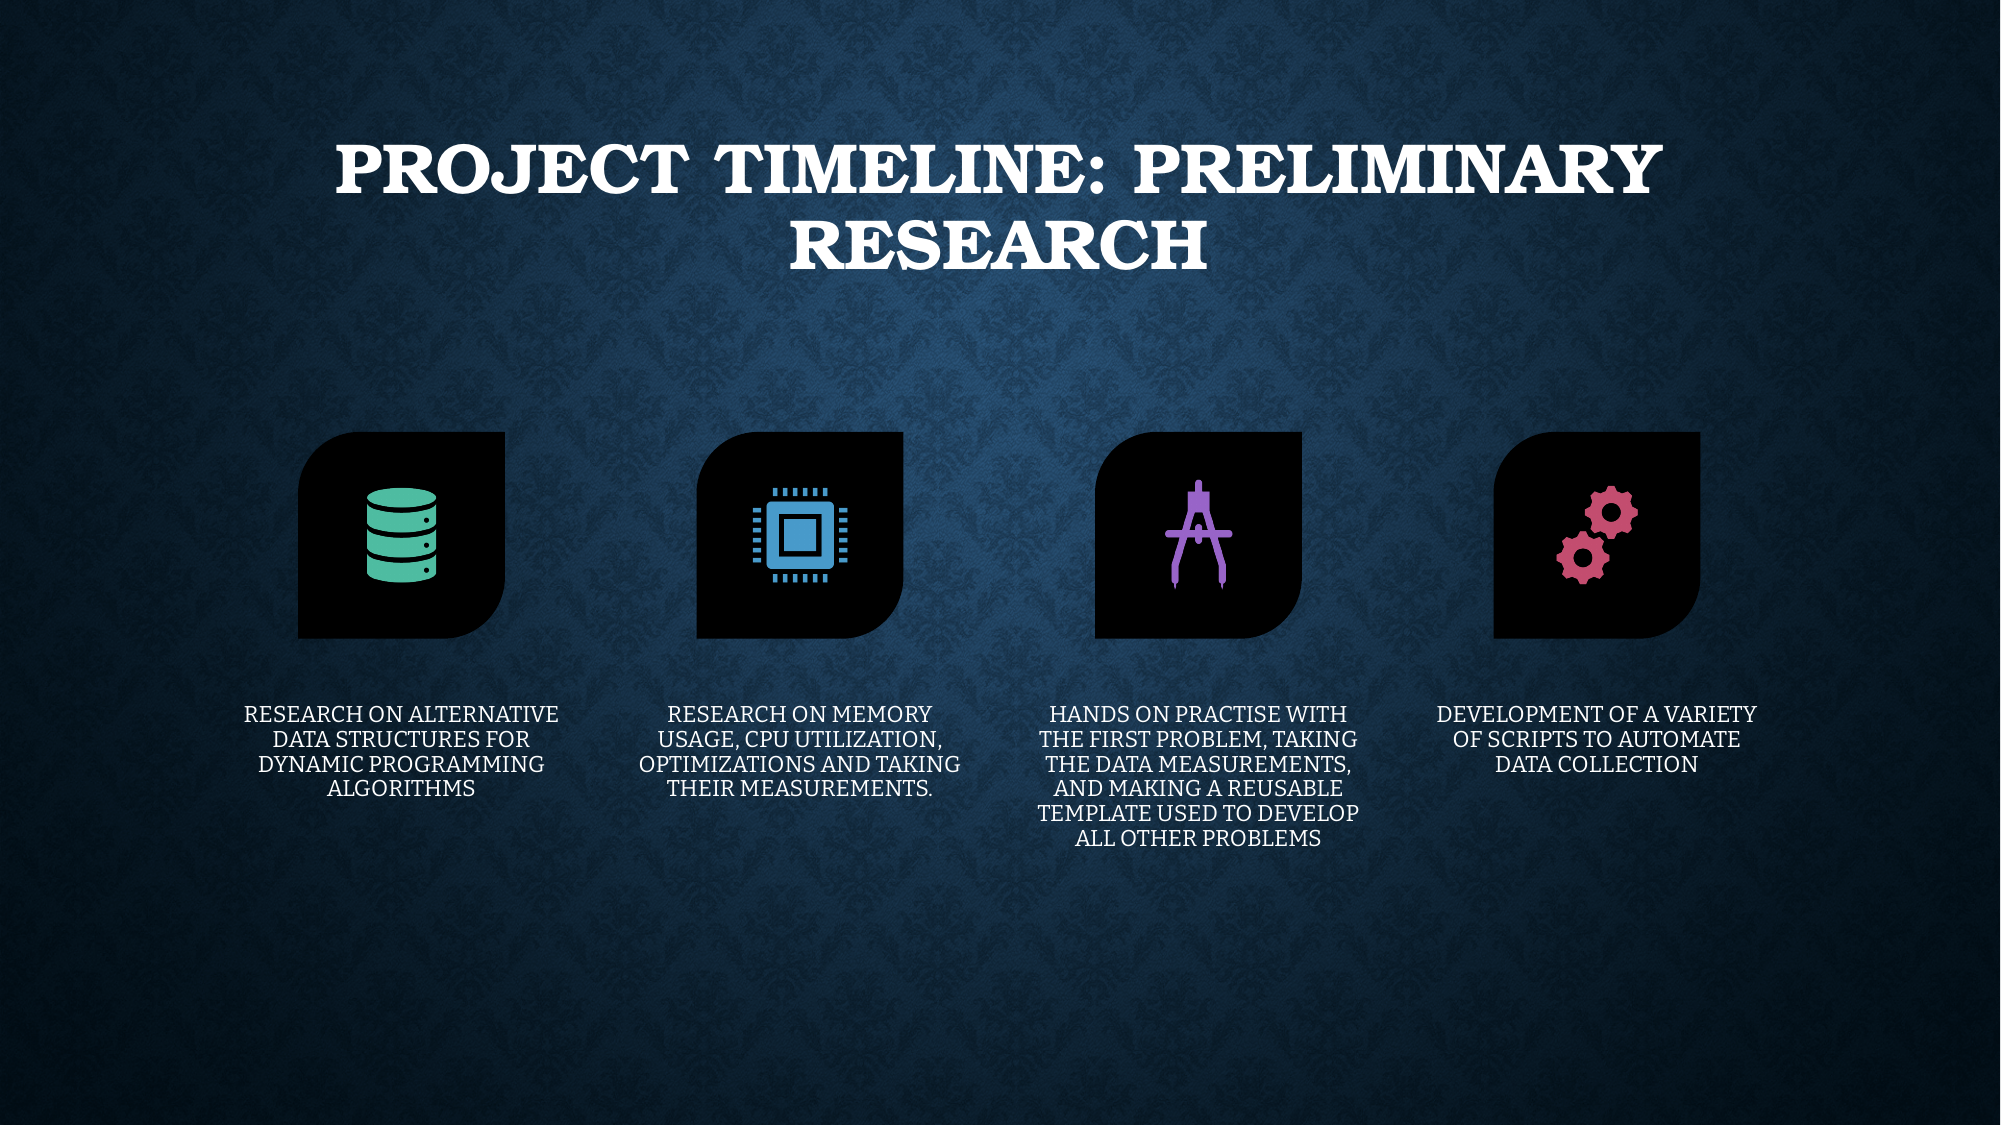

# Project Timeline: Preliminary Research
Research on alternative data structures for dynamic programming algorithms
Research on memory usage, CPU utilization, optimizations and taking their measurements.
Hands on practise with the first problem, taking the data measurements, and making a reusable template used to develop all other problems
Development of a variety of scripts to automate data collection